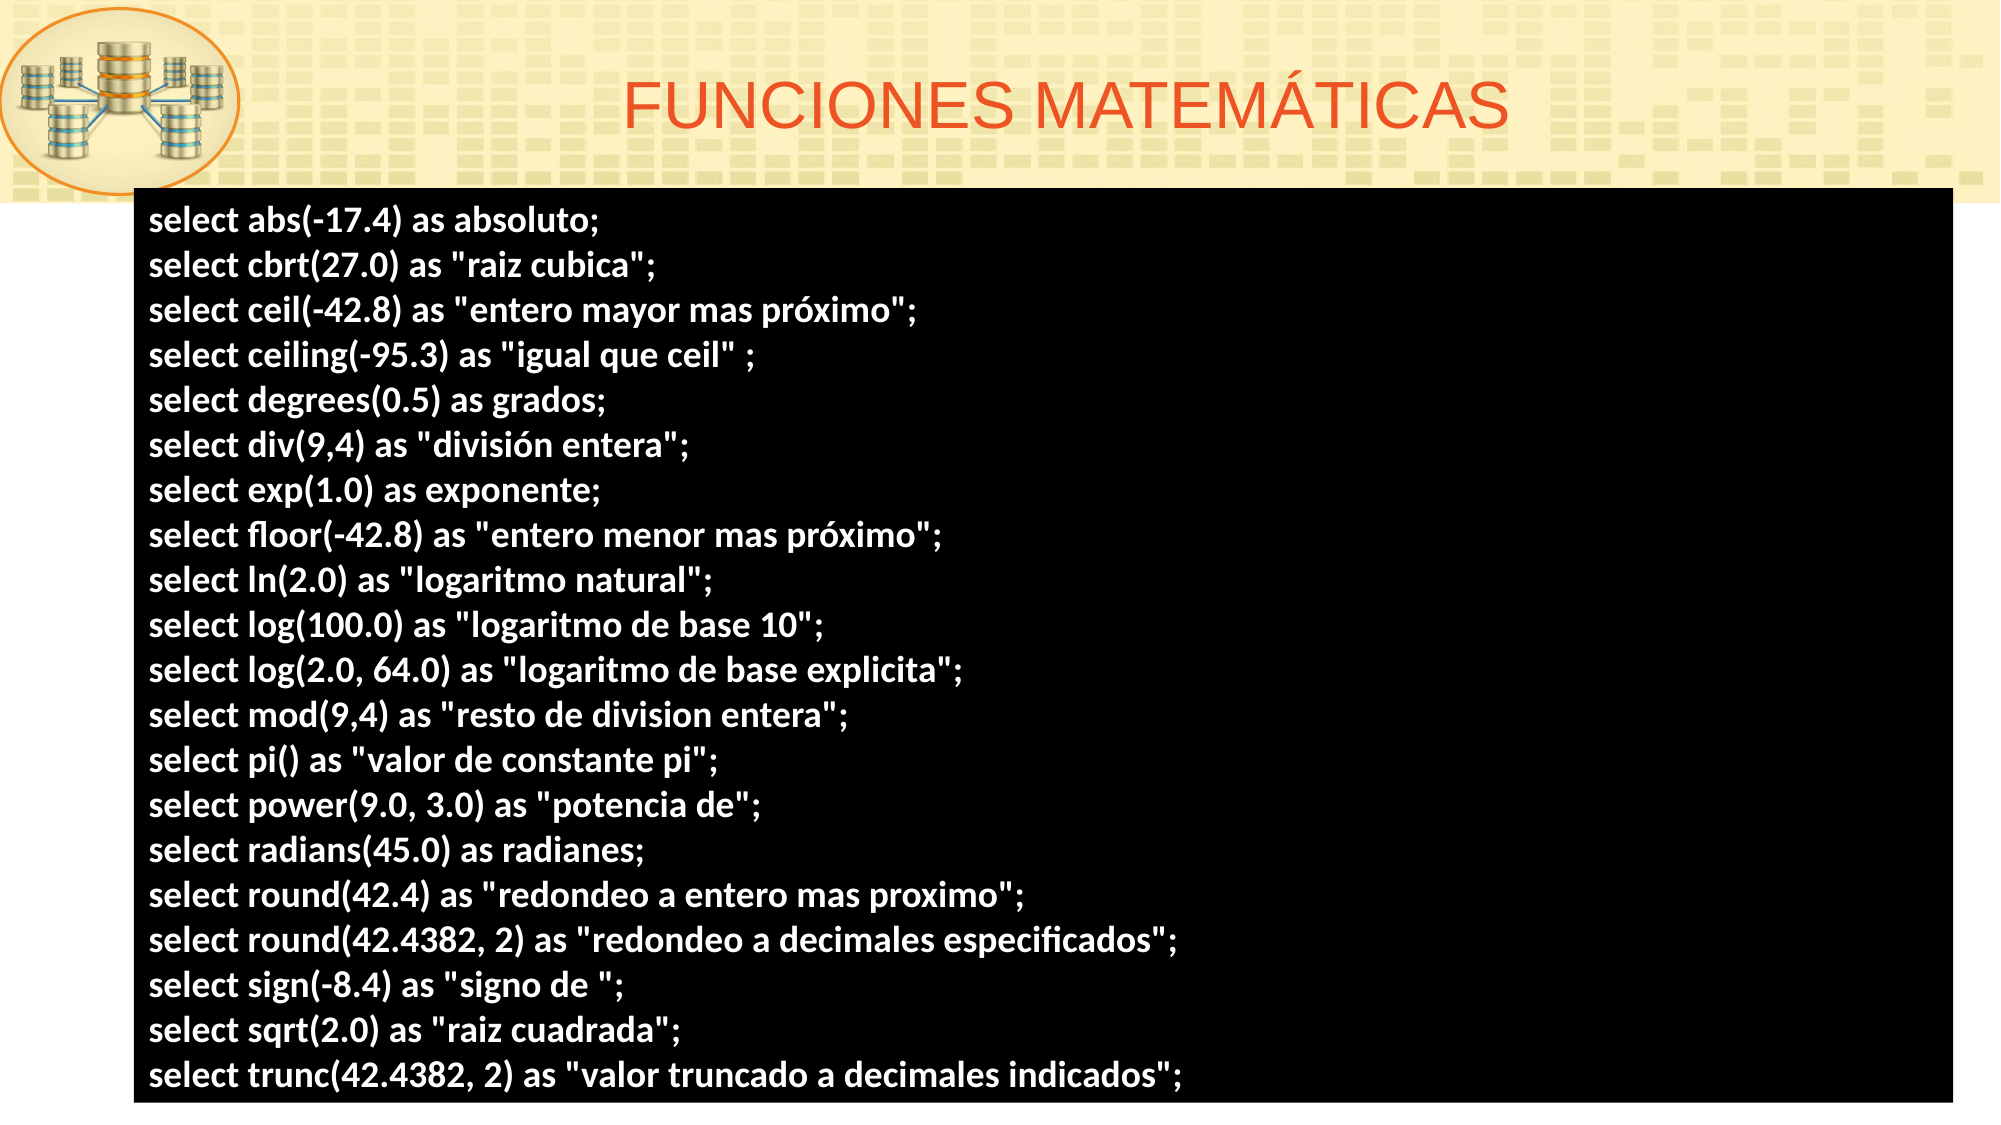

FUNCIONES MATEMÁTICAS
select abs(-17.4) as absoluto;
select cbrt(27.0) as "raiz cubica";
select ceil(-42.8) as "entero mayor mas próximo";
select ceiling(-95.3) as "igual que ceil" ;
select degrees(0.5) as grados;
select div(9,4) as "división entera";
select exp(1.0) as exponente;
select floor(-42.8) as "entero menor mas próximo";
select ln(2.0) as "logaritmo natural";
select log(100.0) as "logaritmo de base 10";
select log(2.0, 64.0) as "logaritmo de base explicita";
select mod(9,4) as "resto de division entera";
select pi() as "valor de constante pi";
select power(9.0, 3.0) as "potencia de";
select radians(45.0) as radianes;
select round(42.4) as "redondeo a entero mas proximo";
select round(42.4382, 2) as "redondeo a decimales especificados";
select sign(-8.4) as "signo de ";
select sqrt(2.0) as "raiz cuadrada";
select trunc(42.4382, 2) as "valor truncado a decimales indicados";